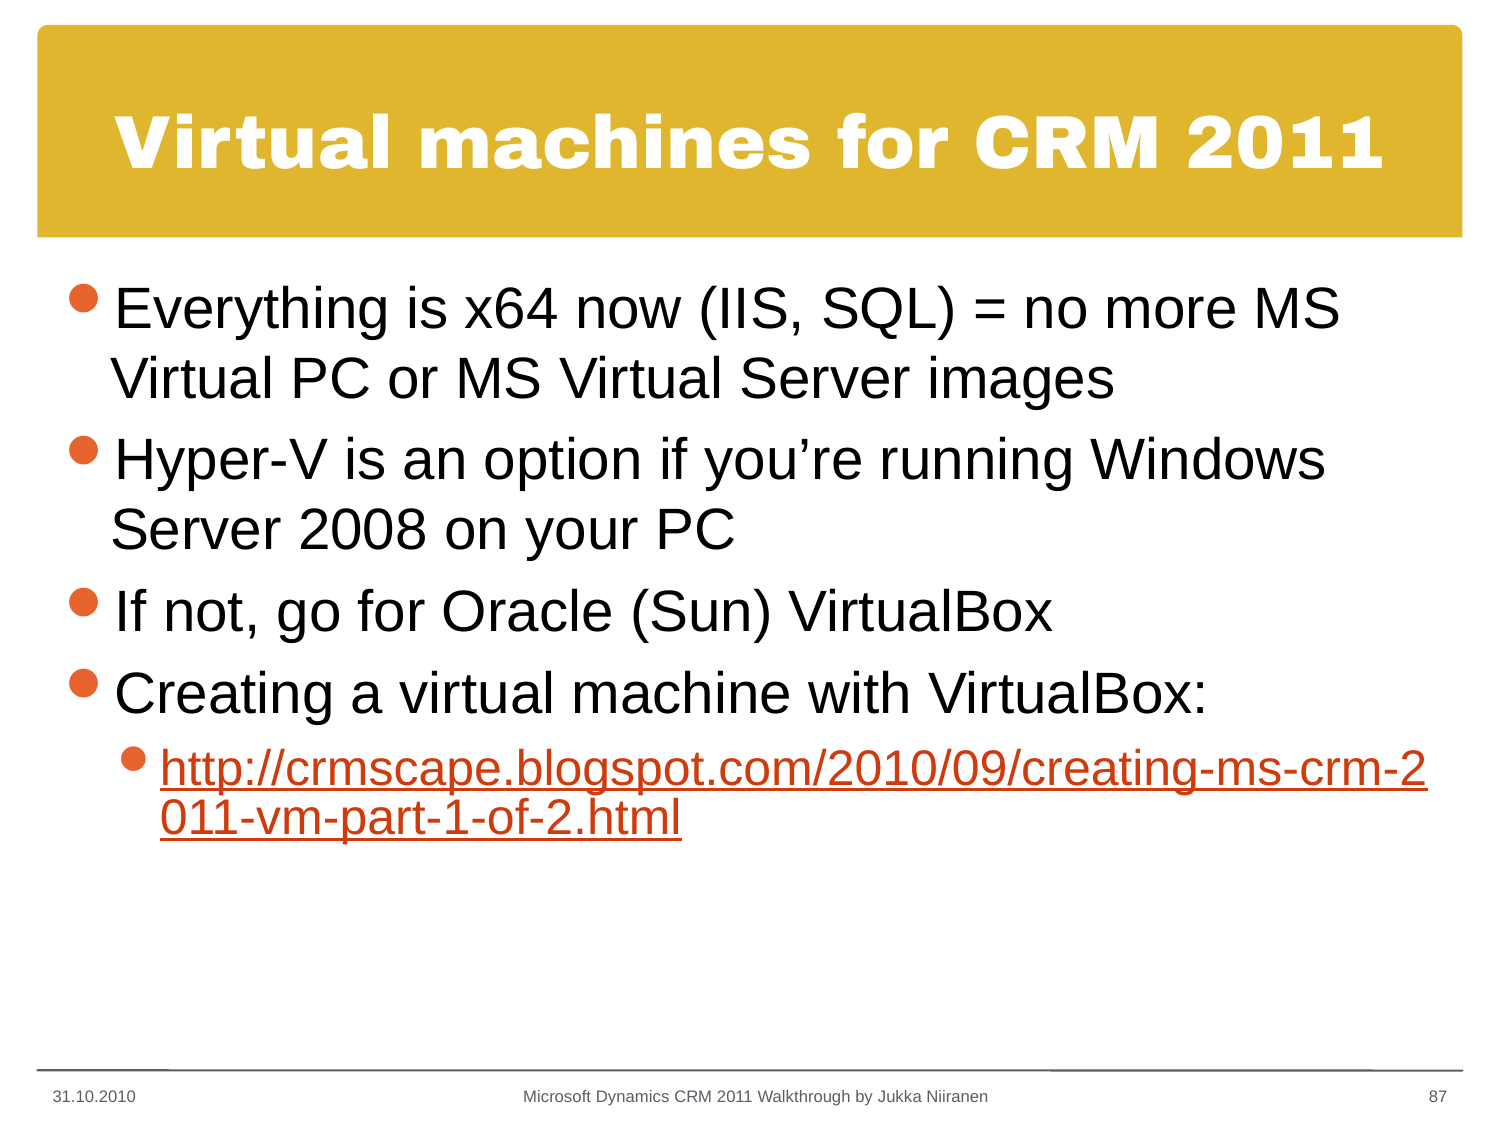

# Virtual machines for CRM 2011
Everything is x64 now (IIS, SQL) = no more MS Virtual PC or MS Virtual Server images
Hyper-V is an option if you’re running Windows Server 2008 on your PC
If not, go for Oracle (Sun) VirtualBox
Creating a virtual machine with VirtualBox:
http://crmscape.blogspot.com/2010/09/creating-ms-crm-2011-vm-part-1-of-2.html
31.10.2010
Microsoft Dynamics CRM 2011 Walkthrough by Jukka Niiranen
87